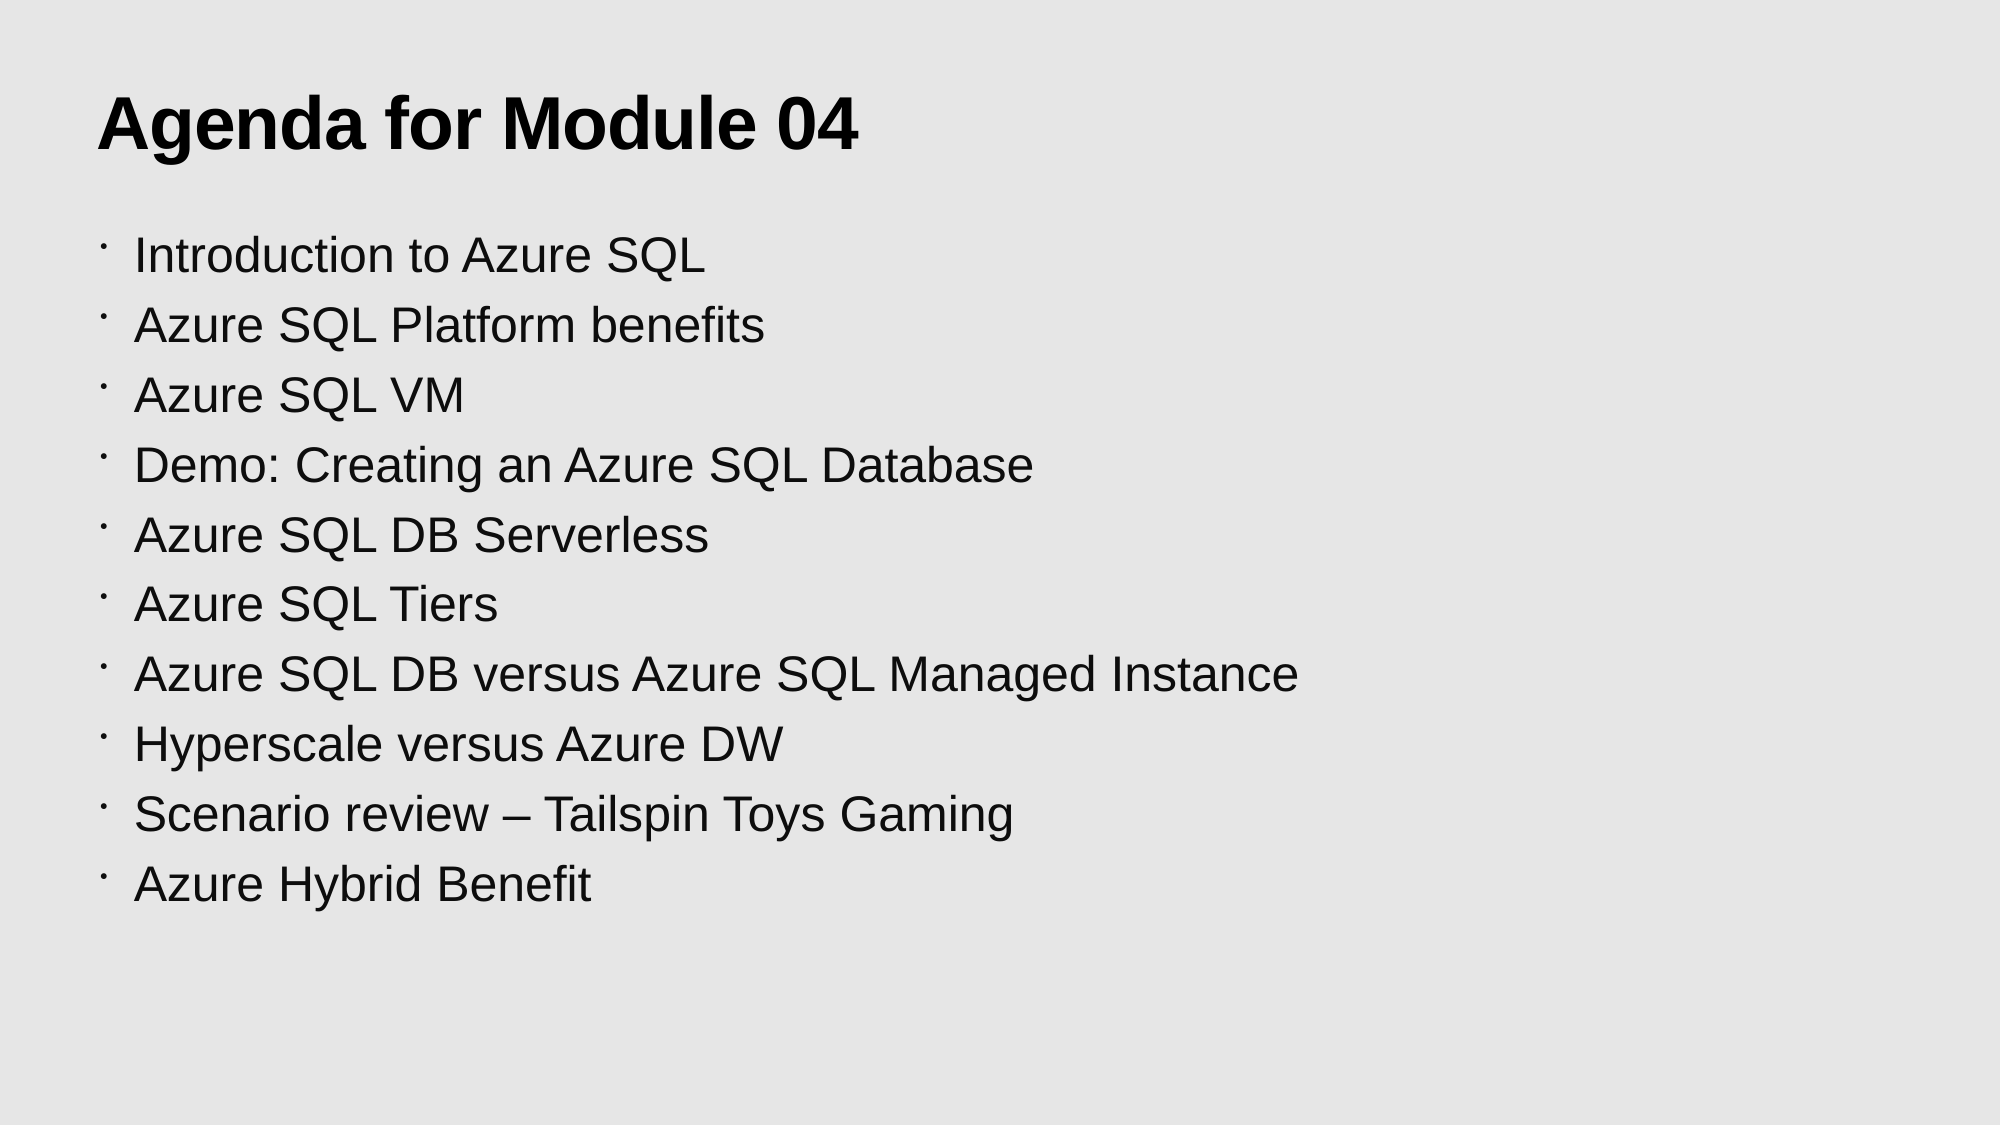

# Agenda for Module 04
Introduction to Azure SQL
Azure SQL Platform benefits
Azure SQL VM
Demo: Creating an Azure SQL Database
Azure SQL DB Serverless
Azure SQL Tiers
Azure SQL DB versus Azure SQL Managed Instance
Hyperscale versus Azure DW
Scenario review – Tailspin Toys Gaming
Azure Hybrid Benefit